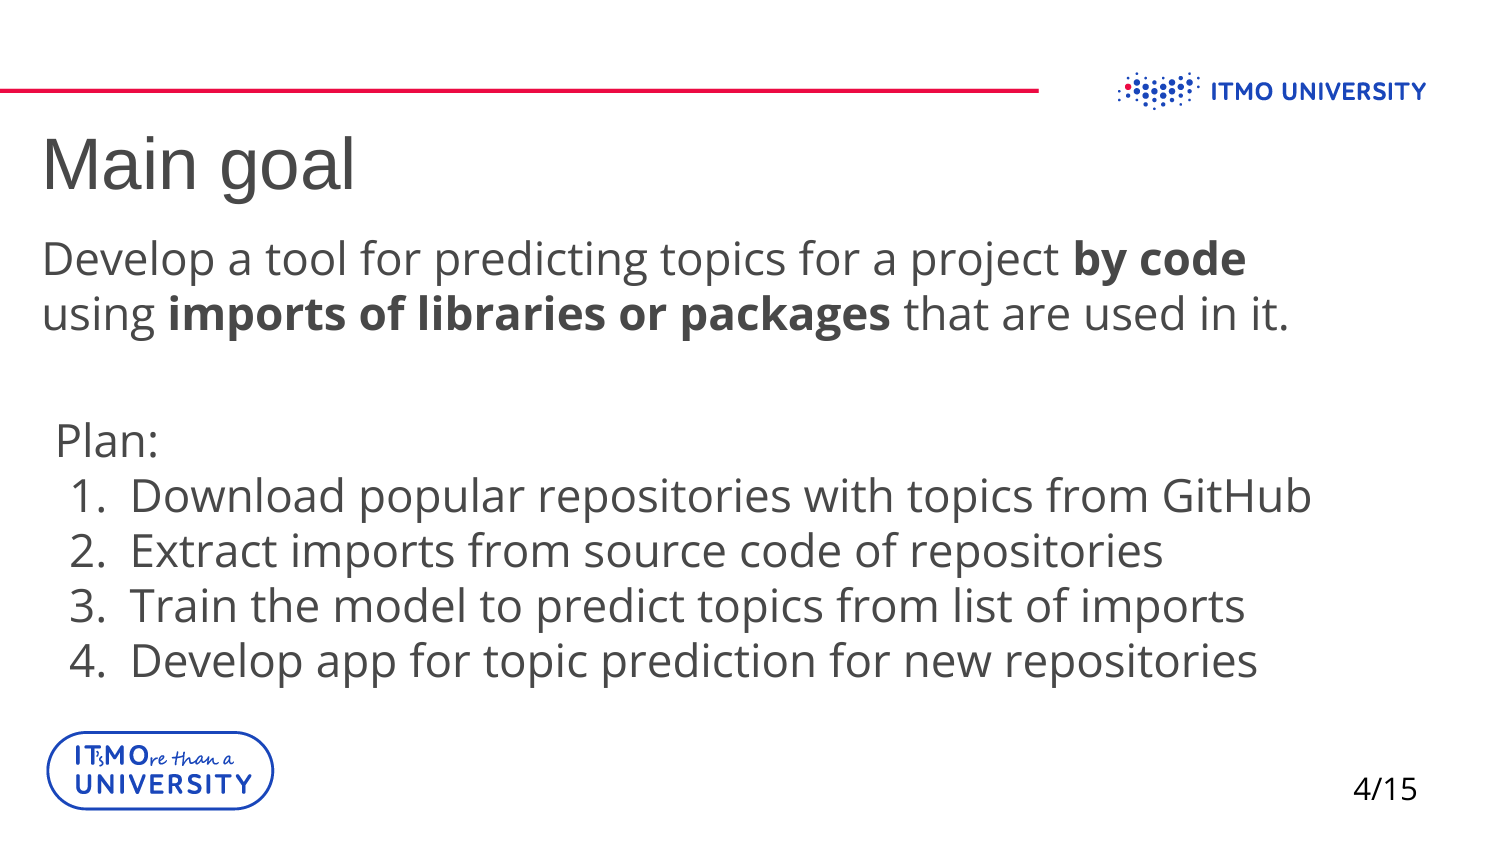

Main goal
Develop a tool for predicting topics for a project by code using imports of libraries or packages that are used in it.

Plan:
Download popular repositories with topics from GitHub
Extract imports from source code of repositories
Train the model to predict topics from list of imports
Develop app for topic prediction for new repositories

4/15